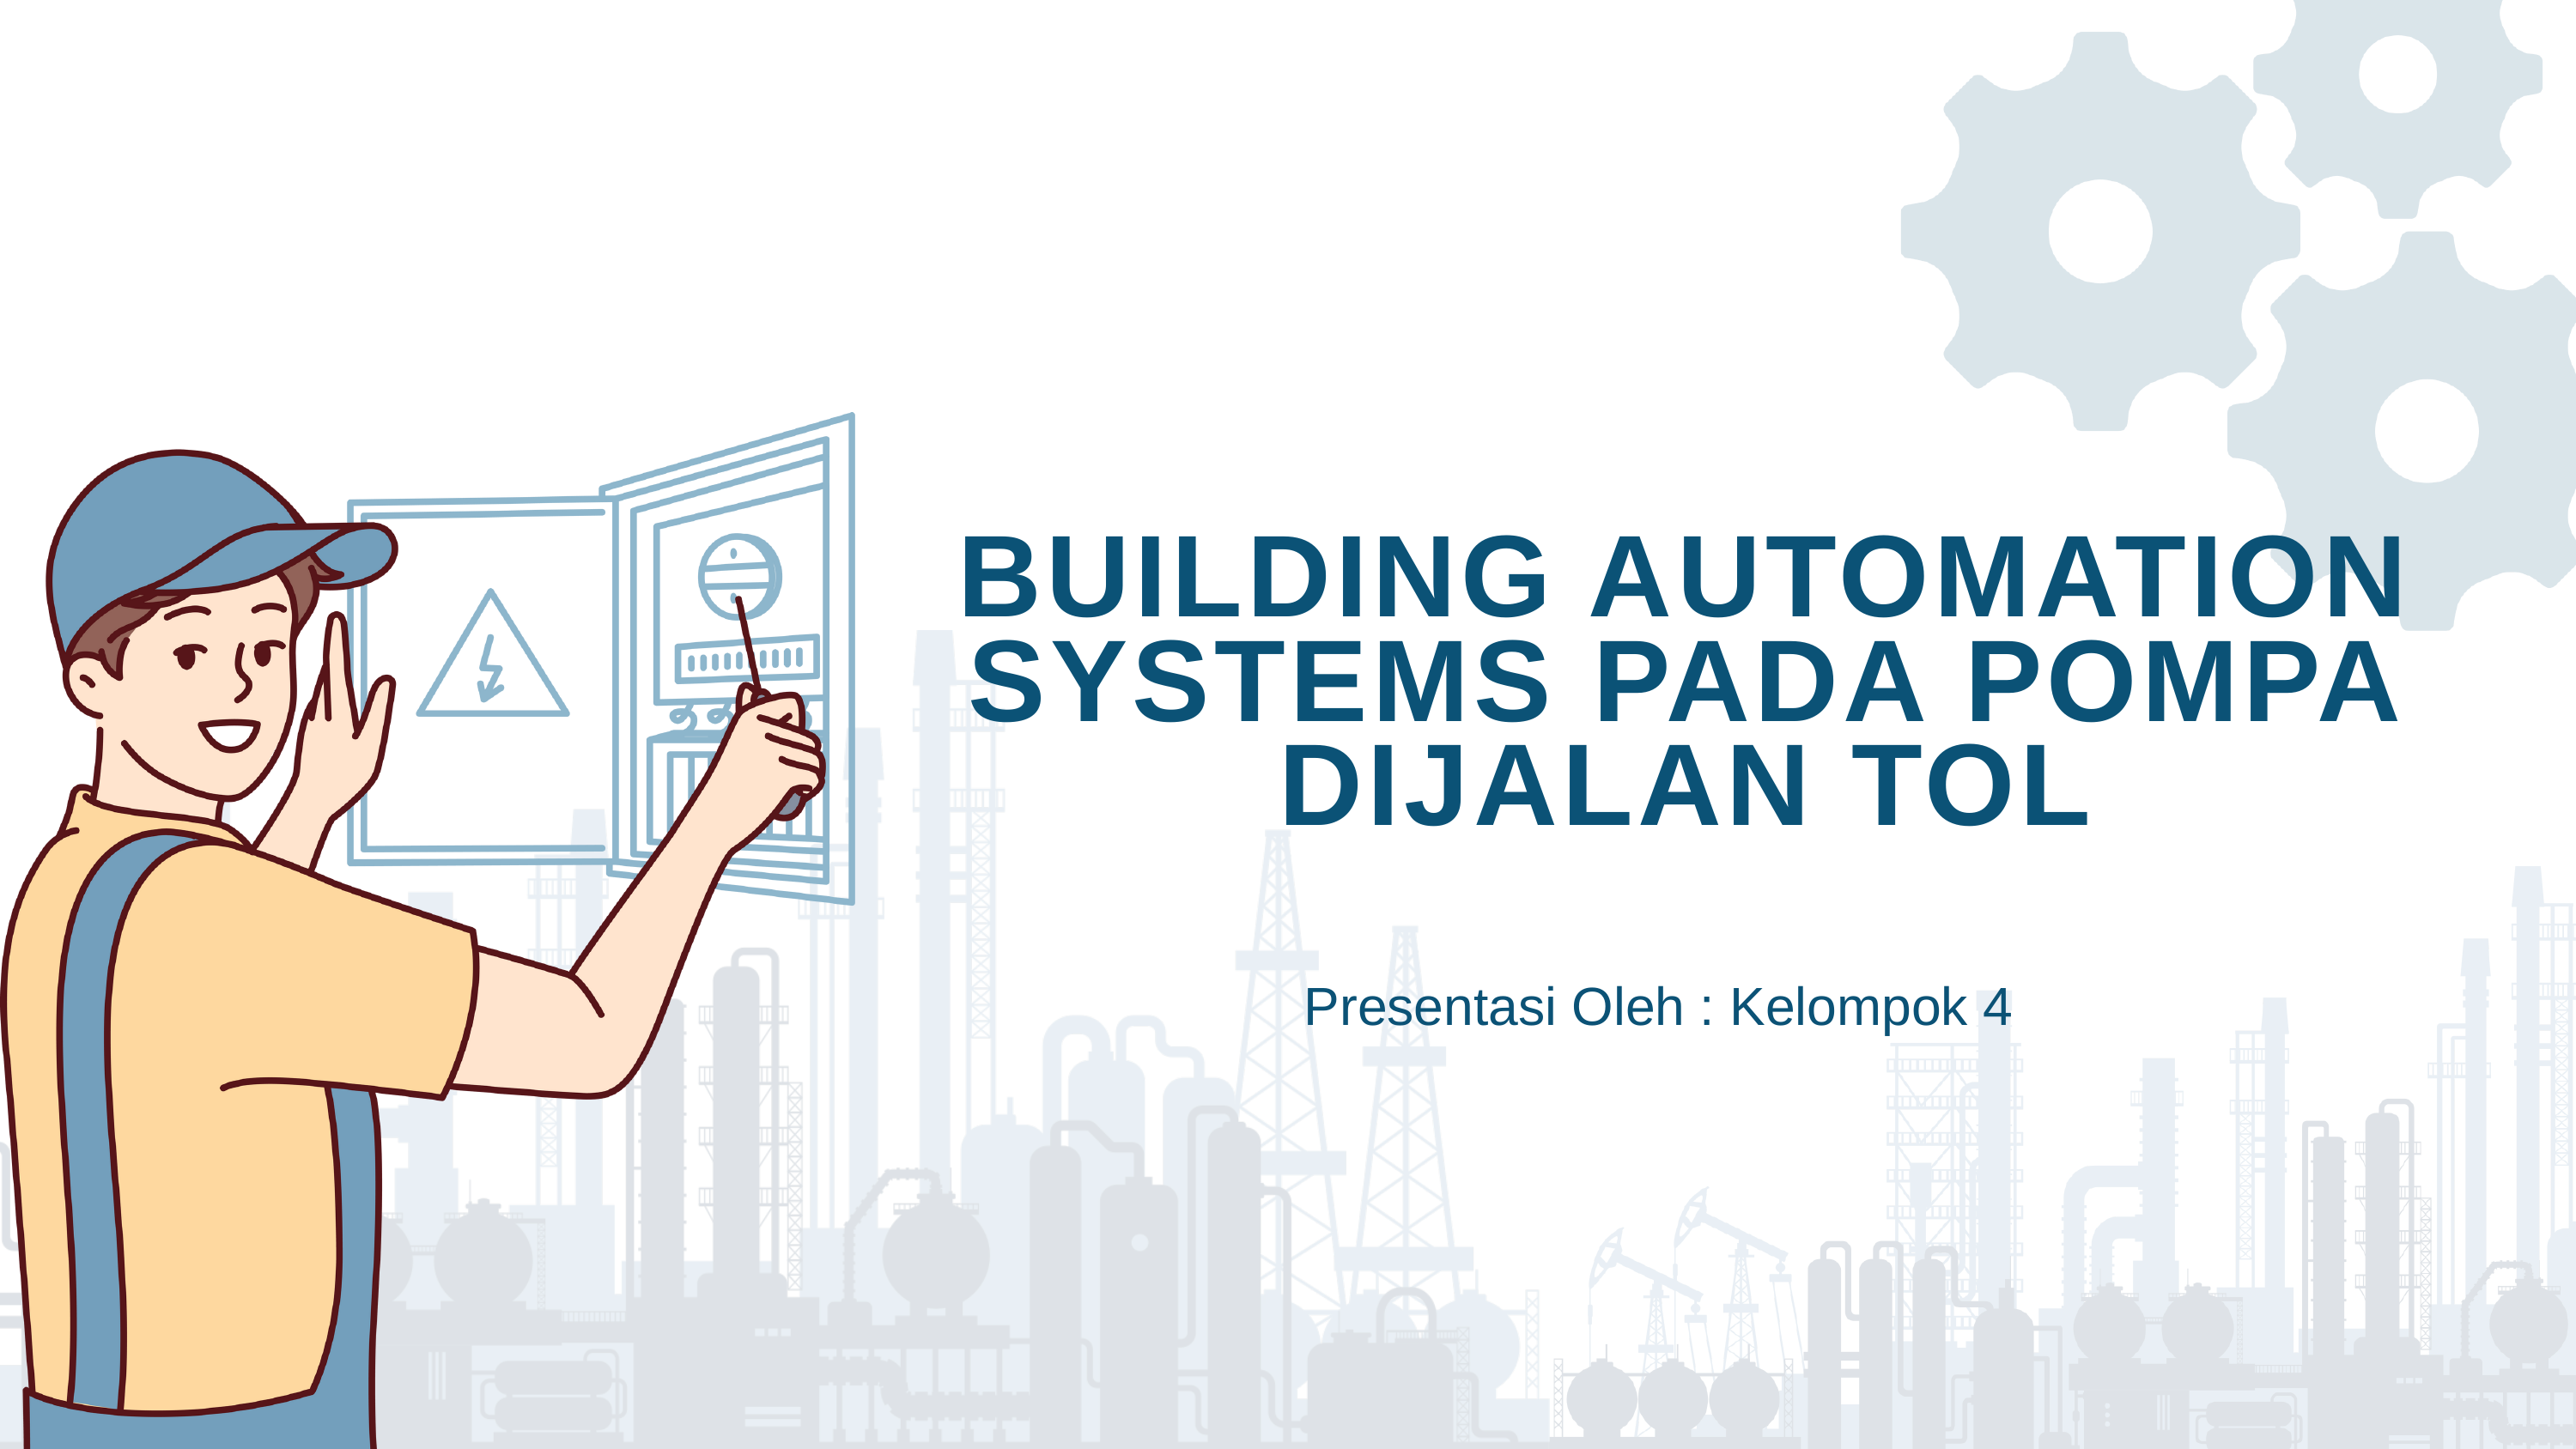

BUILDING AUTOMATION SYSTEMS PADA POMPA DIJALAN TOL

Presentasi Oleh : Kelompok 4